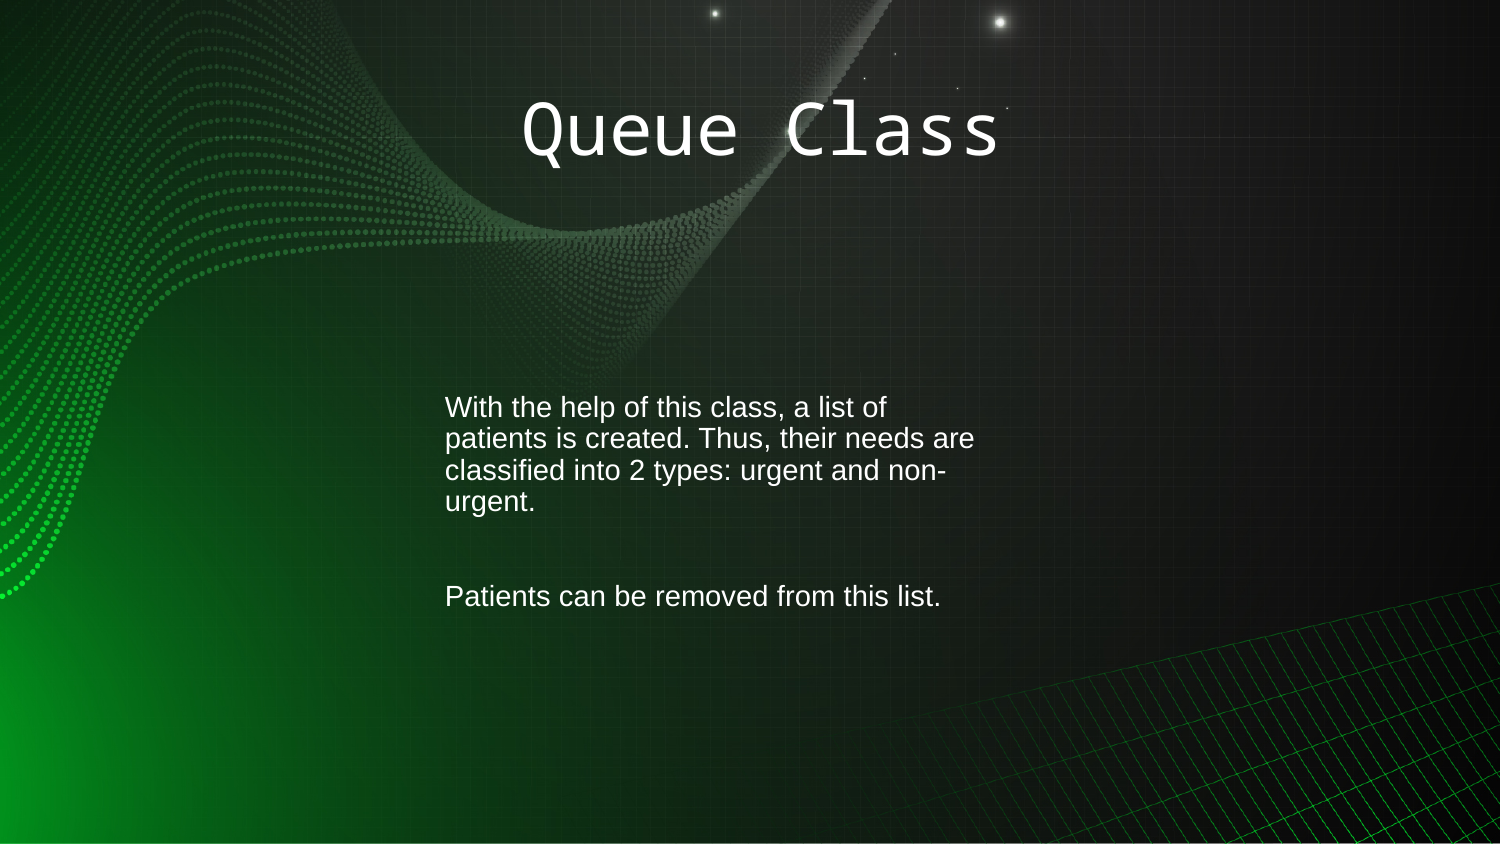

# Queue Class
With the help of this class, a list of patients is created. Thus, their needs are classified into 2 types: urgent and non-urgent.

Patients can be removed from this list.